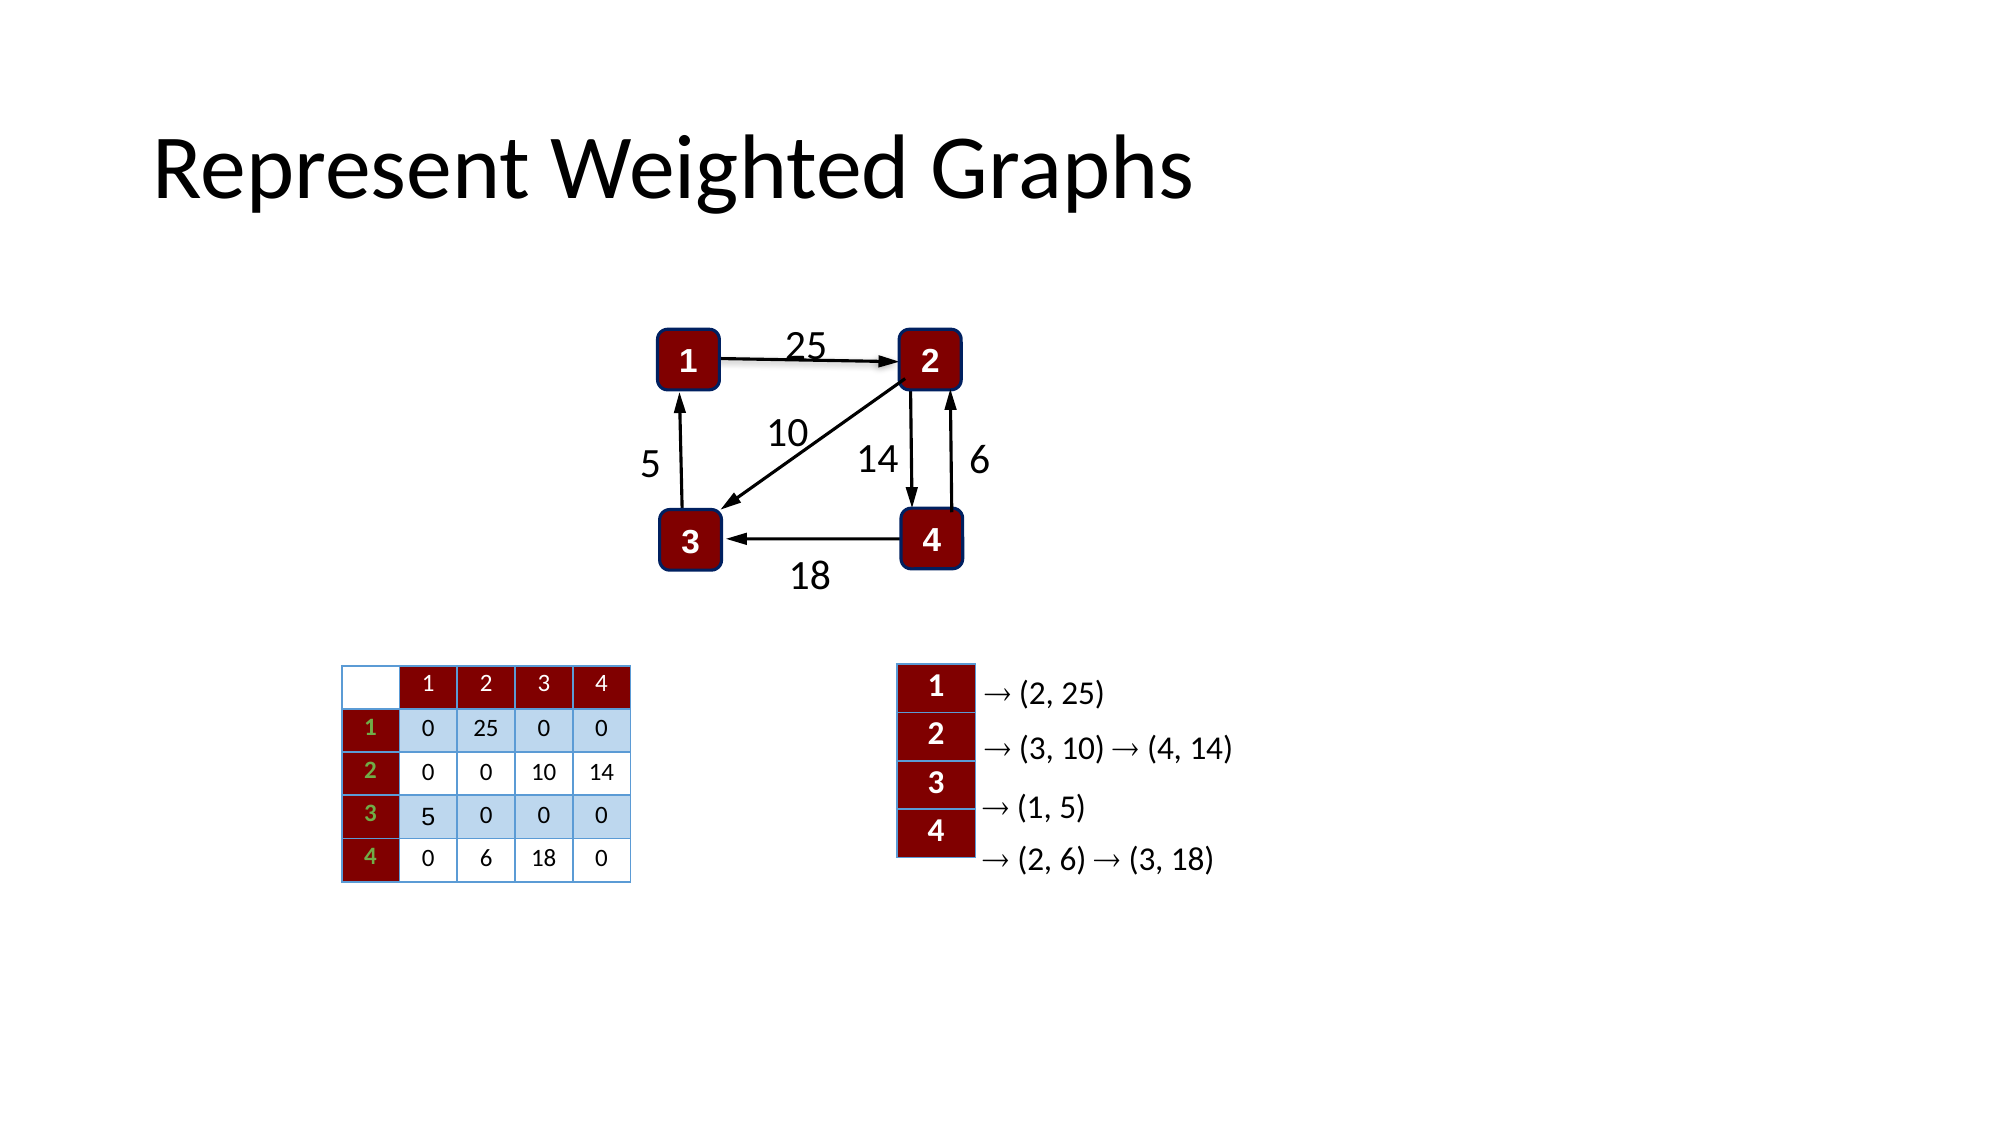

# Represent Weighted Graphs

25
1
2

10
14
6
5
4
3
18

| 1 |
| --- |
| 2 |
| 3 |
| 4 |
→ (2, 25)
|  | 1 | 2 | 3 | 4 |
| --- | --- | --- | --- | --- |
| 1 | 0 | 25 | 0 | 0 |
| 2 | 0 | 0 | 10 | 14 |
| 3 | 5 | 0 | 0 | 0 |
| 4 | 0 | 6 | 18 | 0 |
→ (3, 10) → (4, 14)
→ (1, 5)
→ (2, 6) → (3, 18)